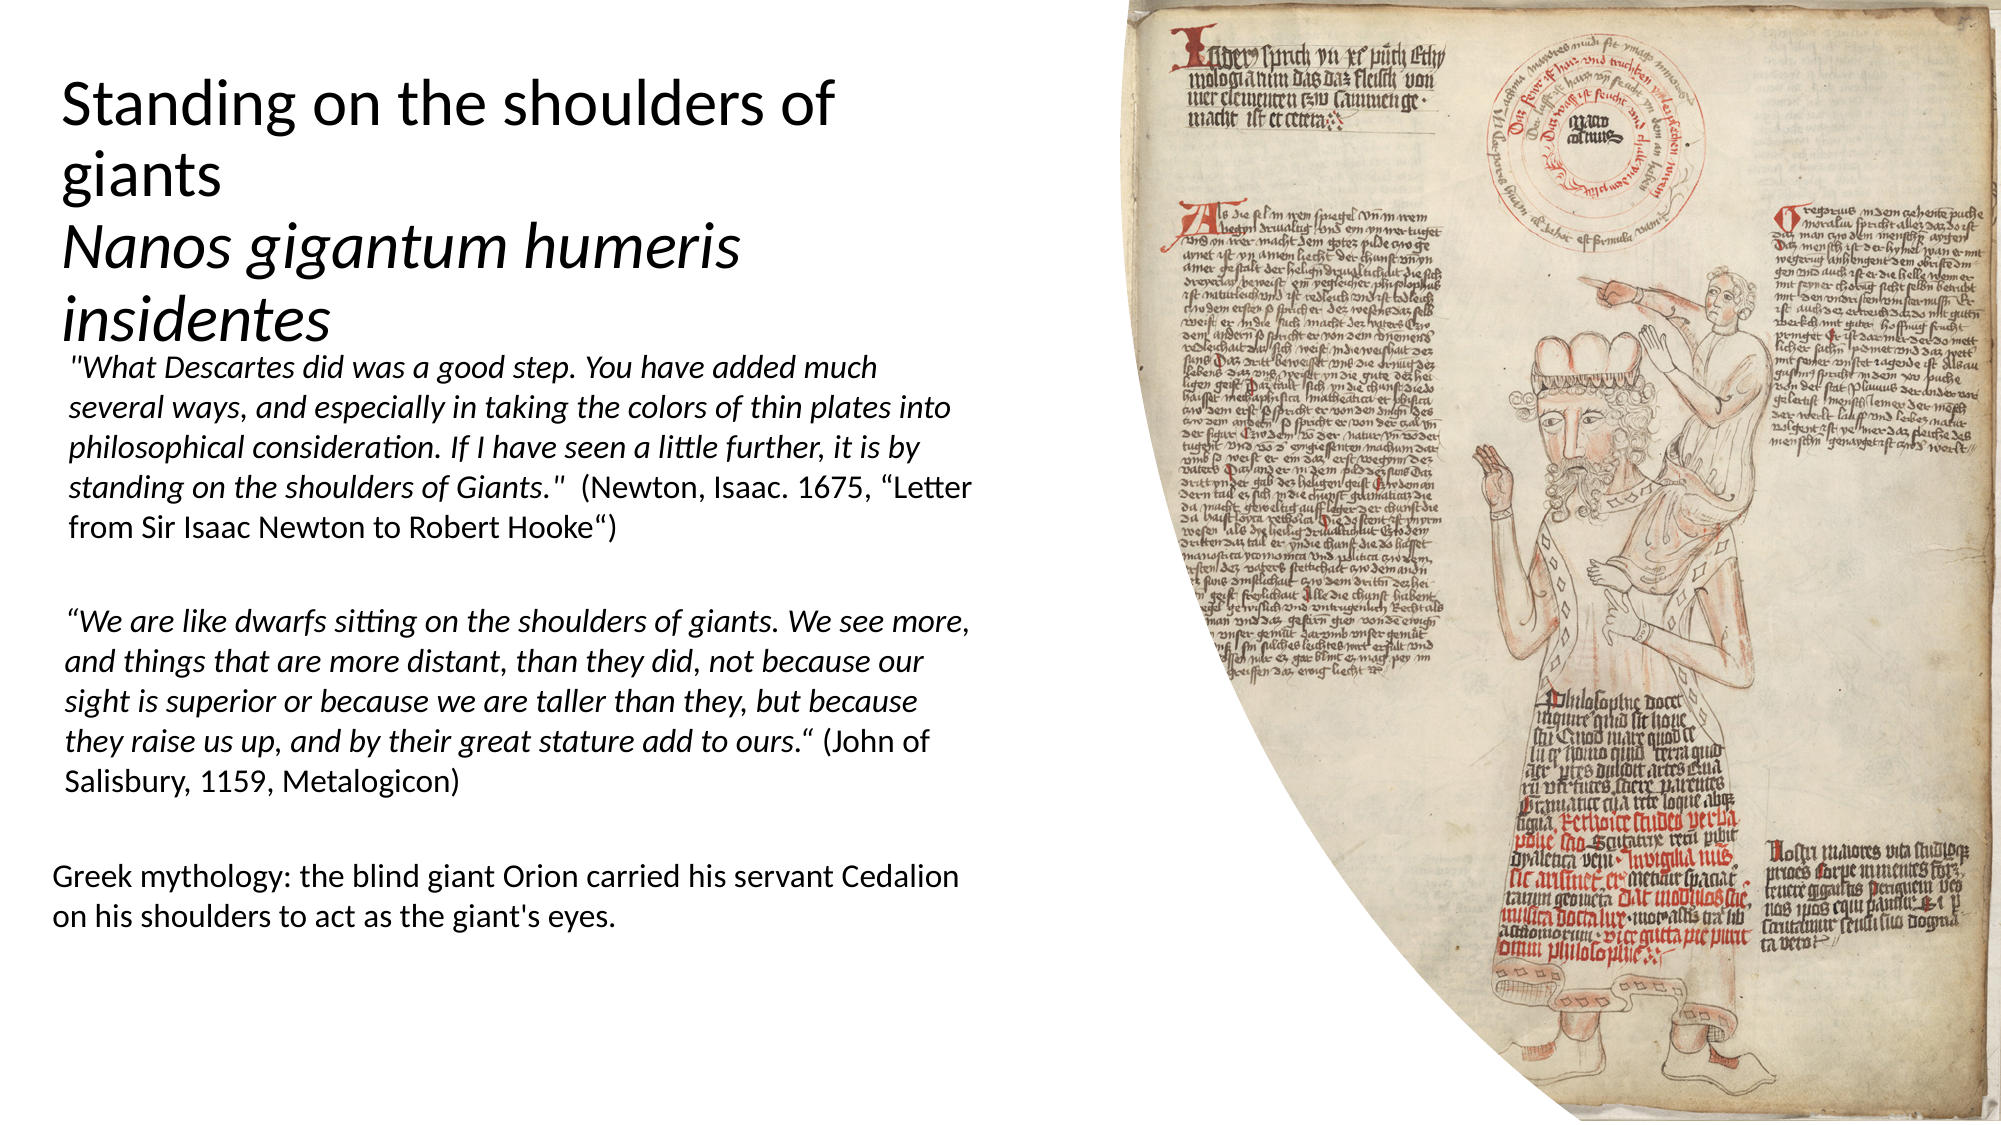

# Standing on the shoulders of giants Nanos gigantum humeris insidentes
"What Descartes did was a good step. You have added much several ways, and especially in taking the colors of thin plates into philosophical consideration. If I have seen a little further, it is by standing on the shoulders of Giants."  (Newton, Isaac. 1675, “Letter from Sir Isaac Newton to Robert Hooke“)
“We are like dwarfs sitting on the shoulders of giants. We see more, and things that are more distant, than they did, not because our sight is superior or because we are taller than they, but because they raise us up, and by their great stature add to ours.“ (John of Salisbury, 1159, Metalogicon)
Greek mythology: the blind giant Orion carried his servant Cedalion on his shoulders to act as the giant's eyes.